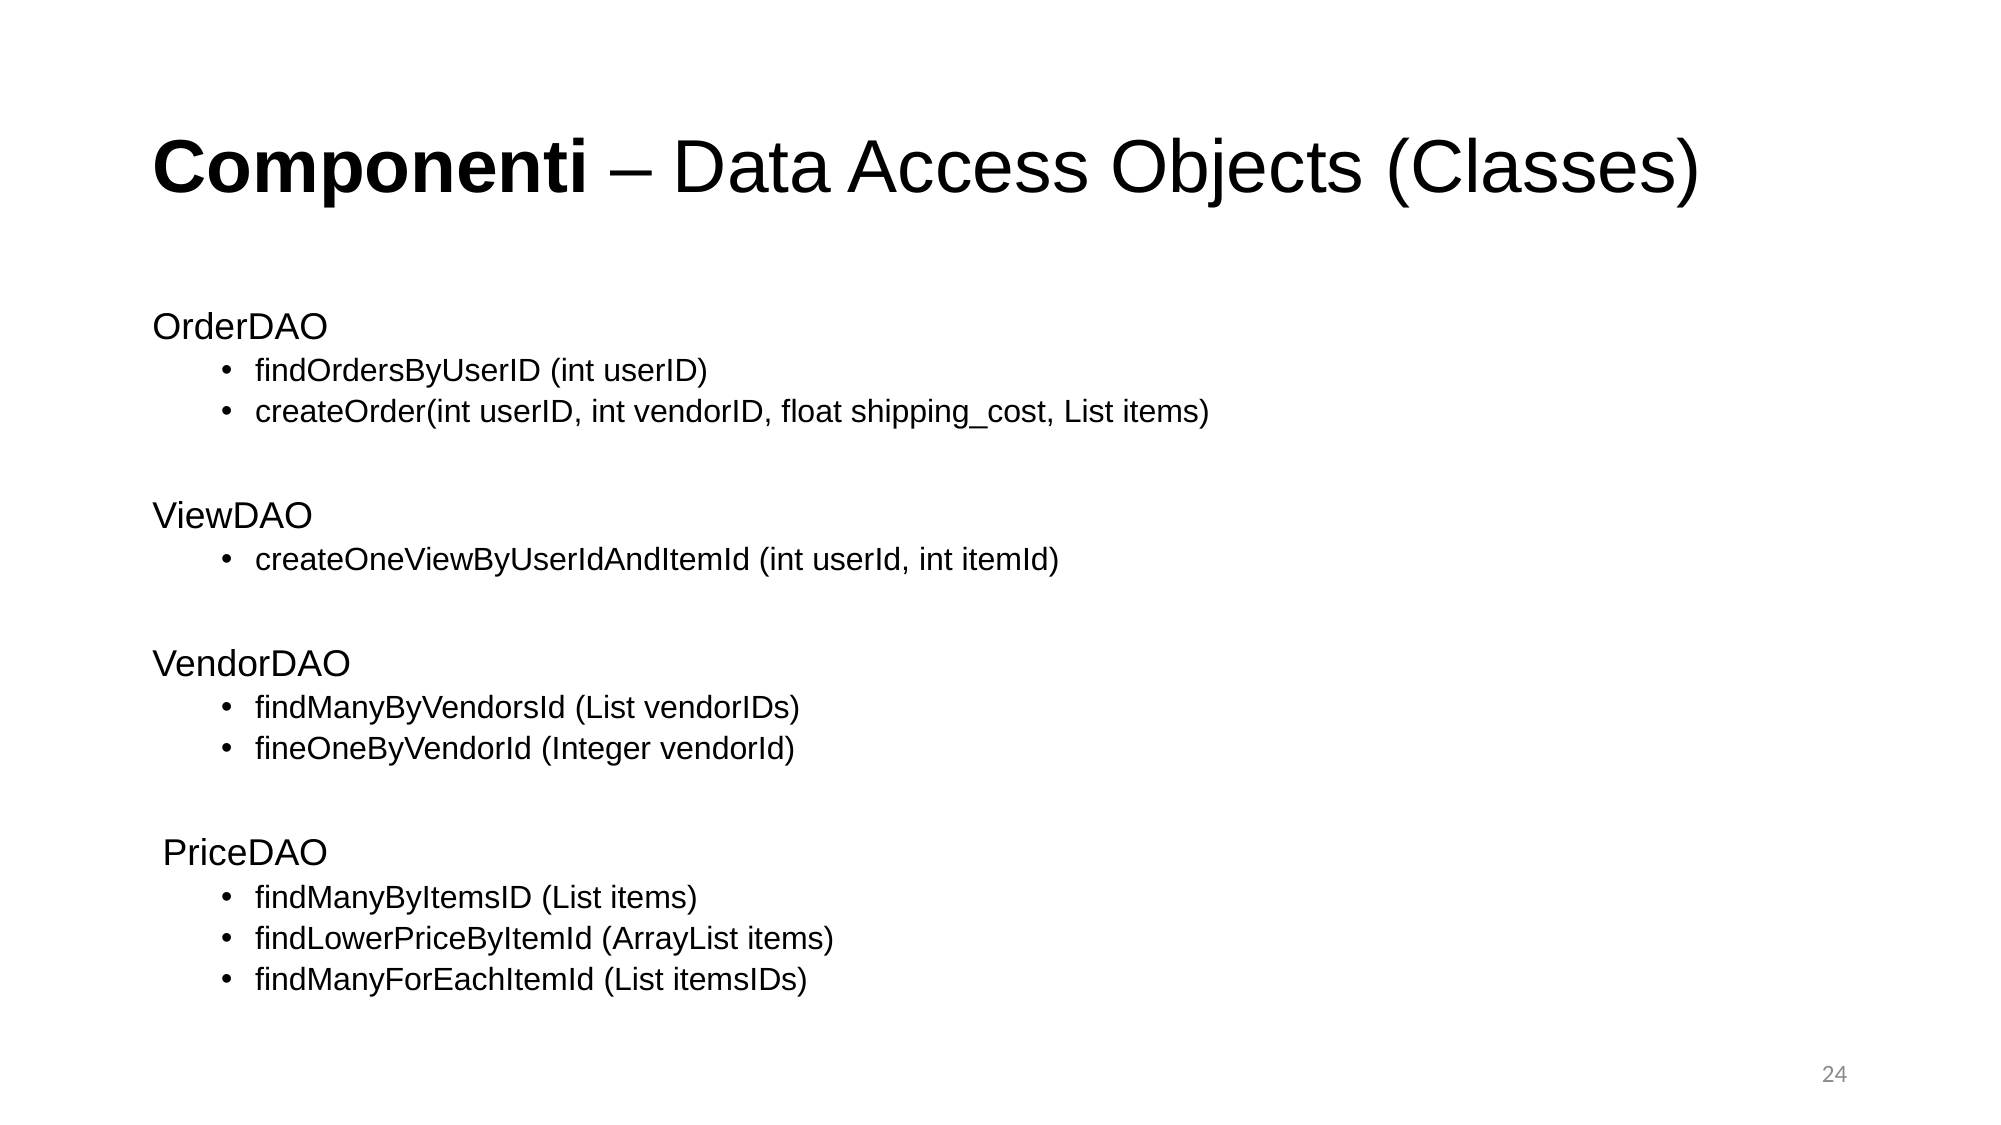

# Componenti – Data Access Objects (Classes)
OrderDAO
findOrdersByUserID (int userID)
createOrder(int userID, int vendorID, float shipping_cost, List items)

ViewDAO
createOneViewByUserIdAndItemId (int userId, int itemId)

VendorDAO
findManyByVendorsId (List vendorIDs)
fineOneByVendorId (Integer vendorId)

 PriceDAO
findManyByItemsID (List items)
findLowerPriceByItemId (ArrayList items)
findManyForEachItemId (List itemsIDs)
24